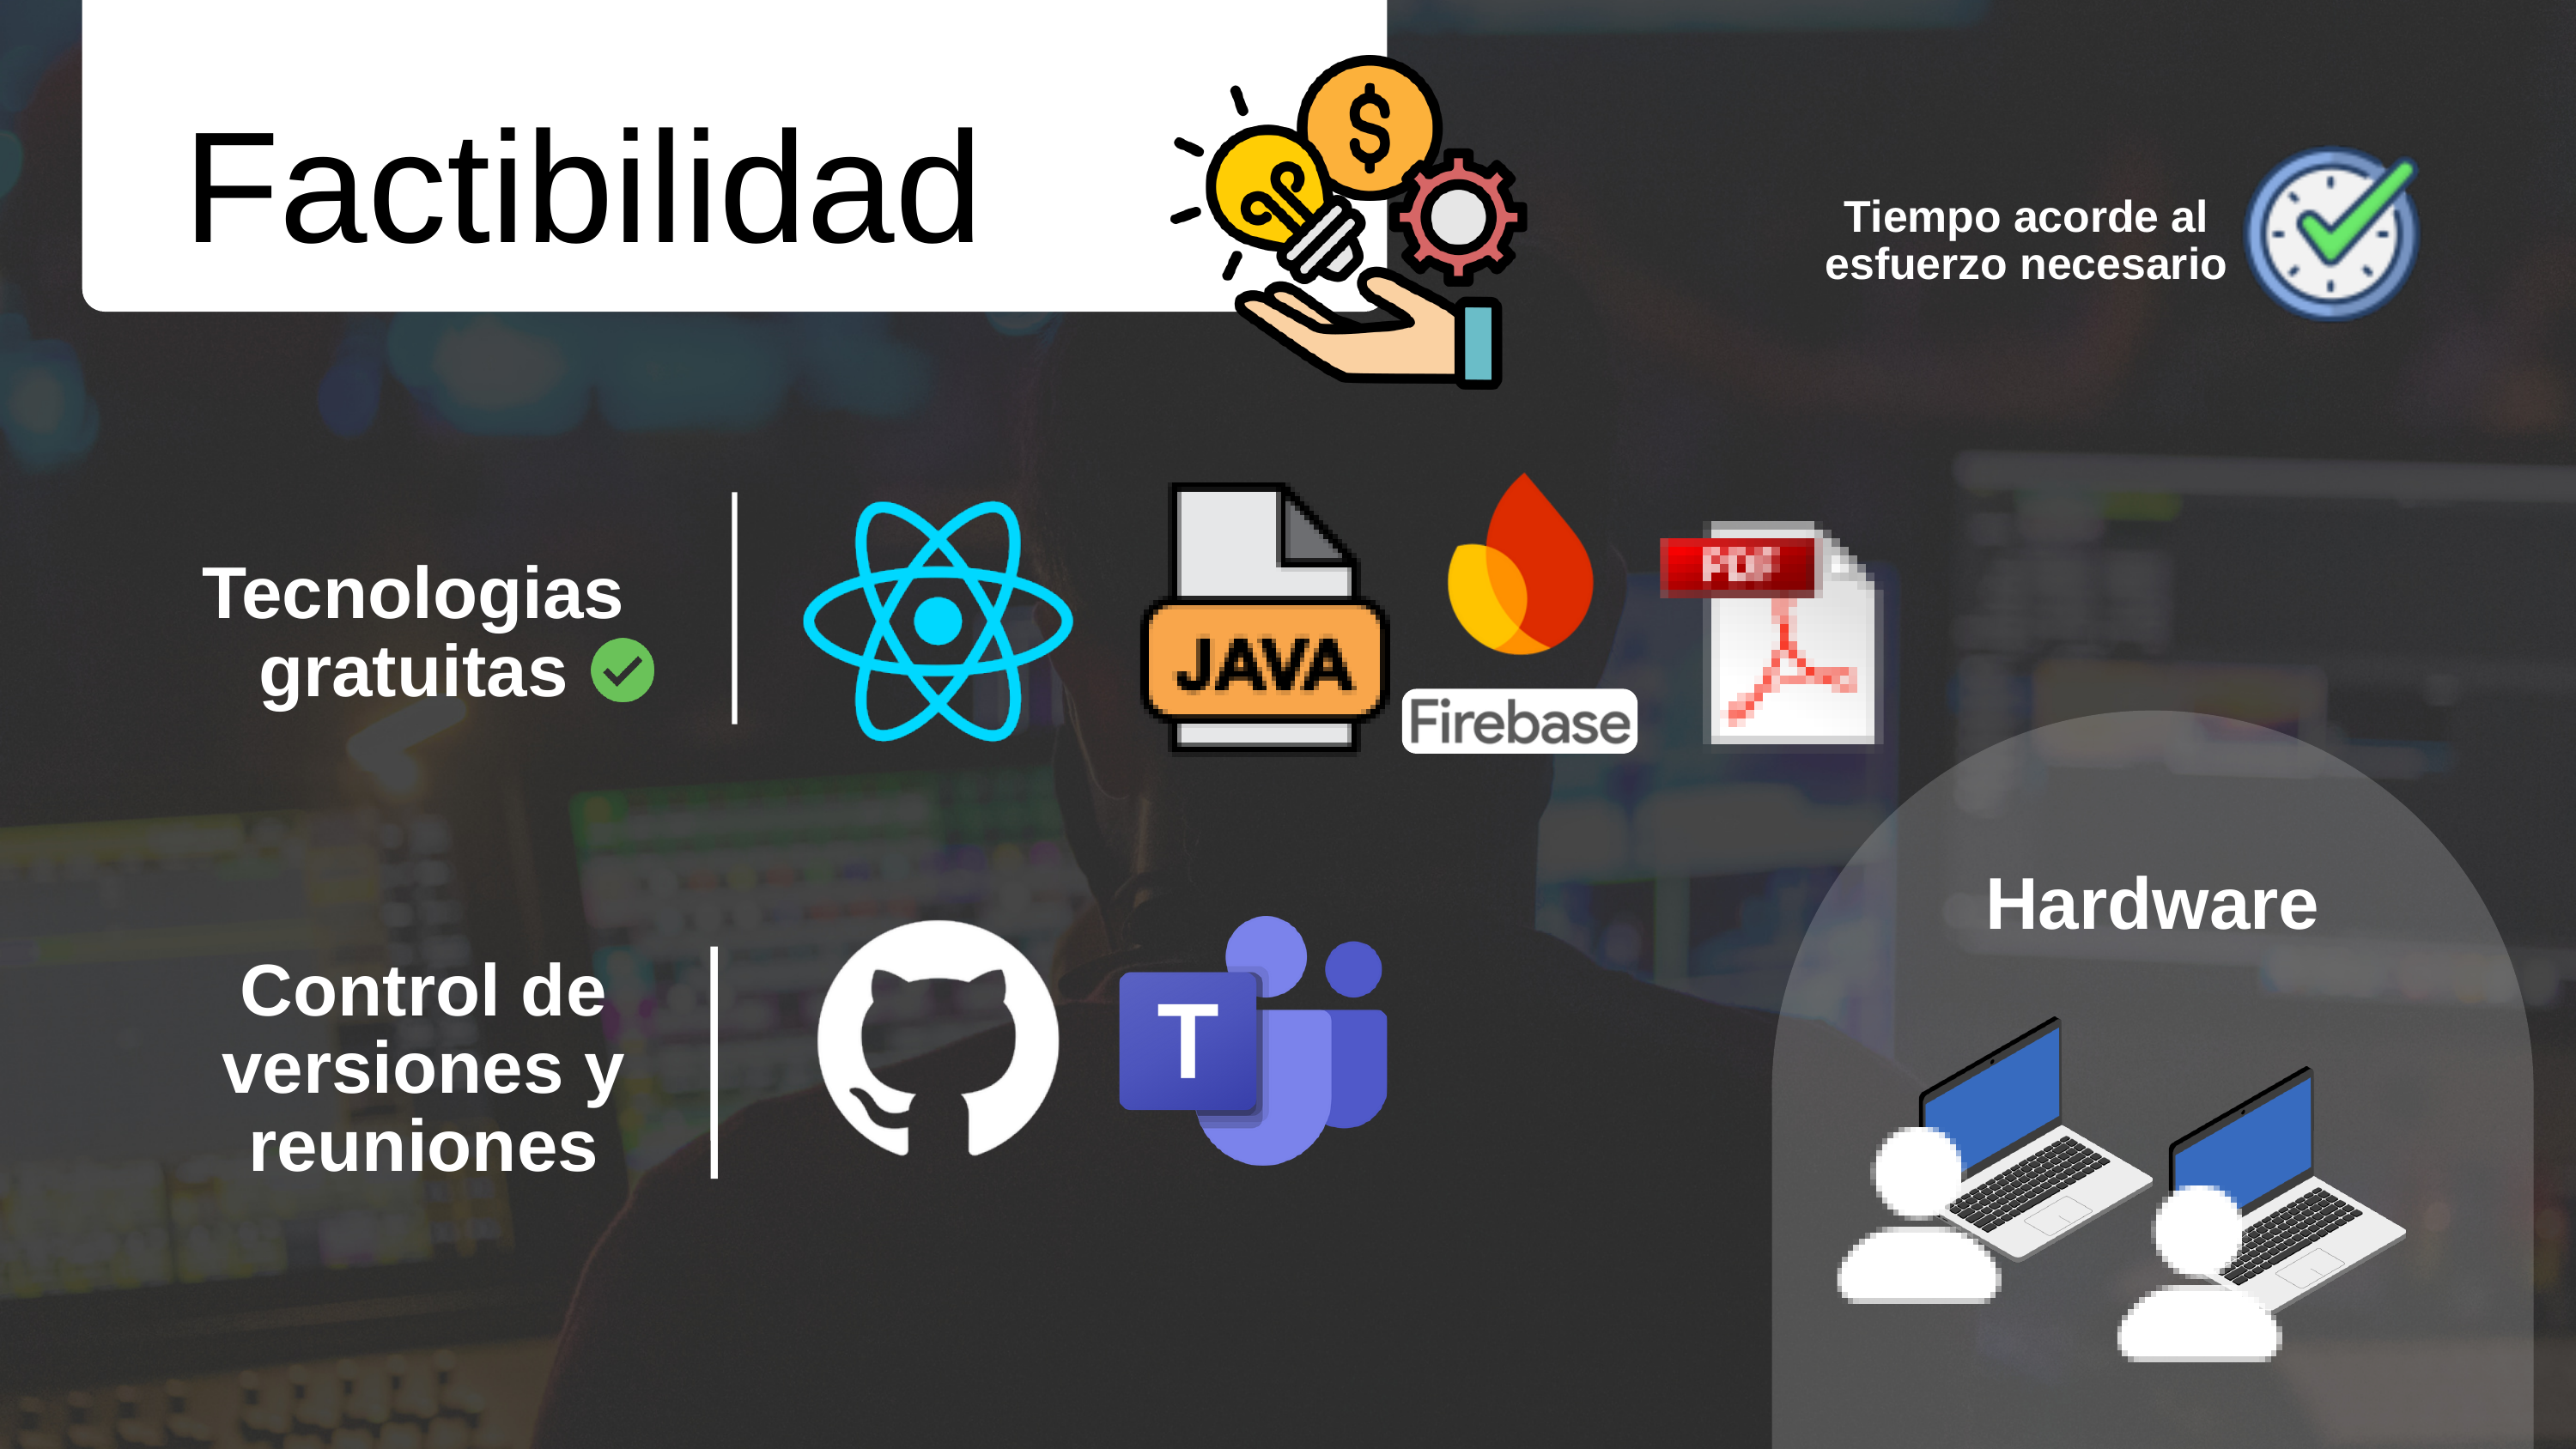

Factibilidad

Tiempo acorde al esfuerzo necesario

Tecnologias gratuitas

Hardware

Control de versiones y reuniones